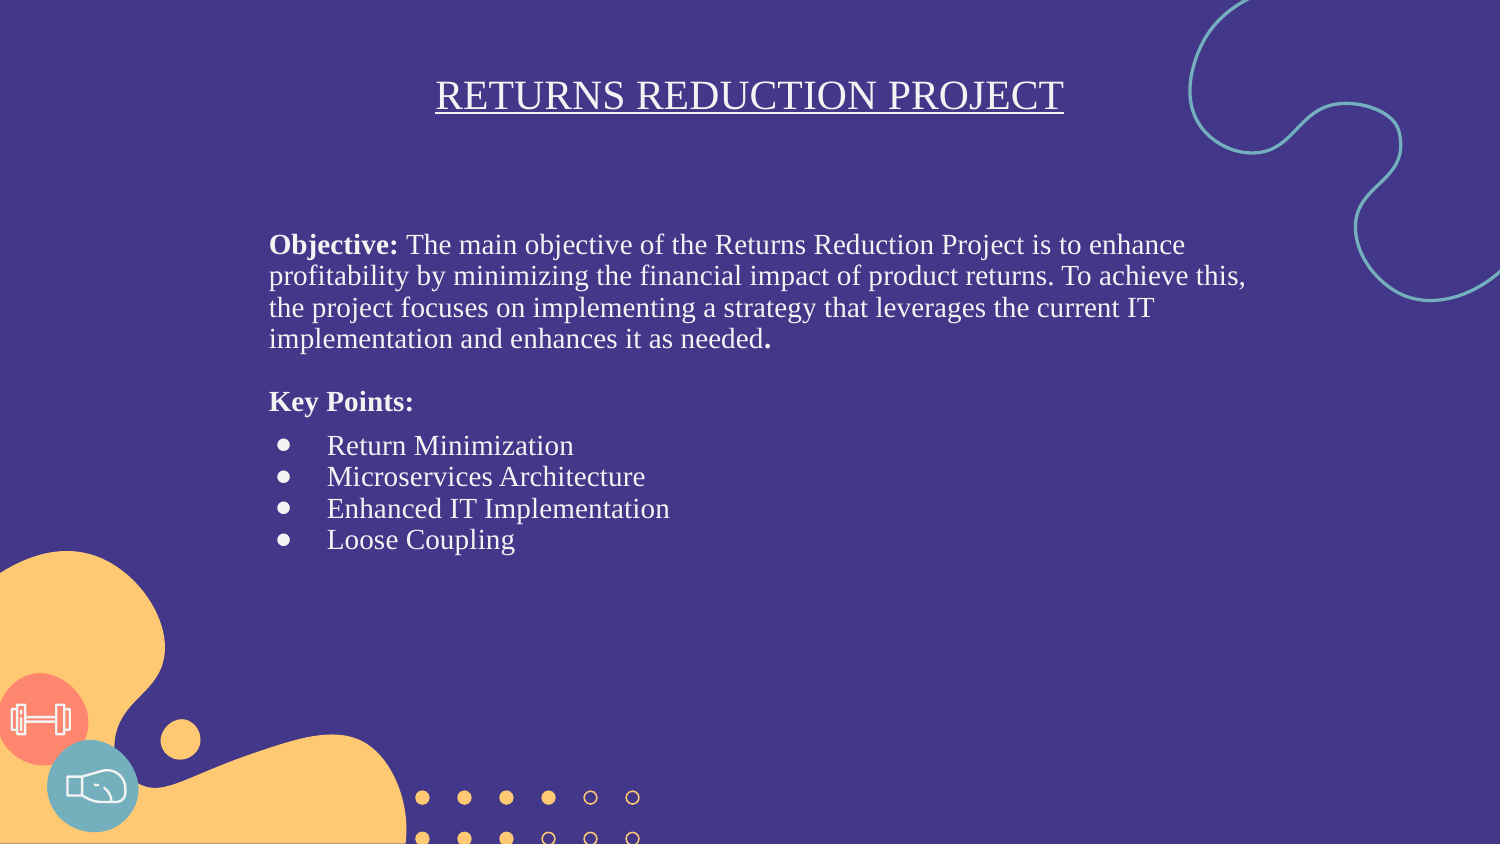

# RETURNS REDUCTION PROJECT
Objective: The main objective of the Returns Reduction Project is to enhance profitability by minimizing the financial impact of product returns. To achieve this, the project focuses on implementing a strategy that leverages the current IT implementation and enhances it as needed.

Key Points:
Return Minimization
Microservices Architecture
Enhanced IT Implementation
Loose Coupling